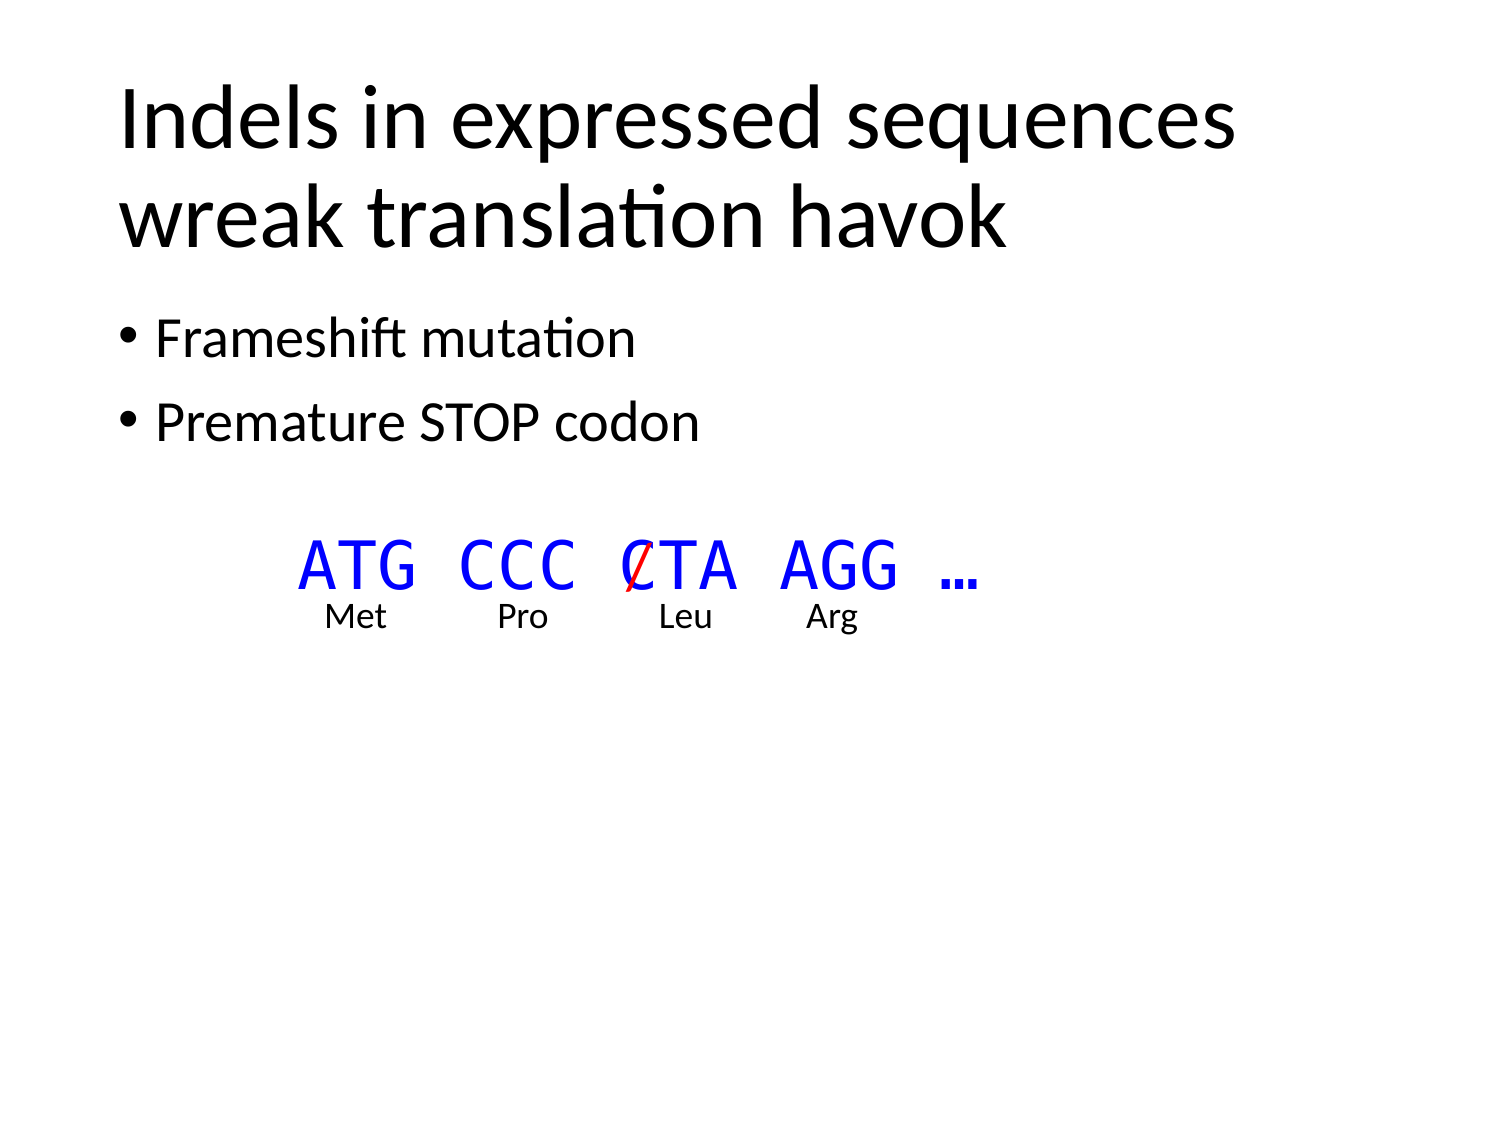

# Indels in expressed sequences wreak translation havok
Frameshift mutation
Premature STOP codon
/
ATG CCC CTA AGG …
Met             Pro             Leu           Arg